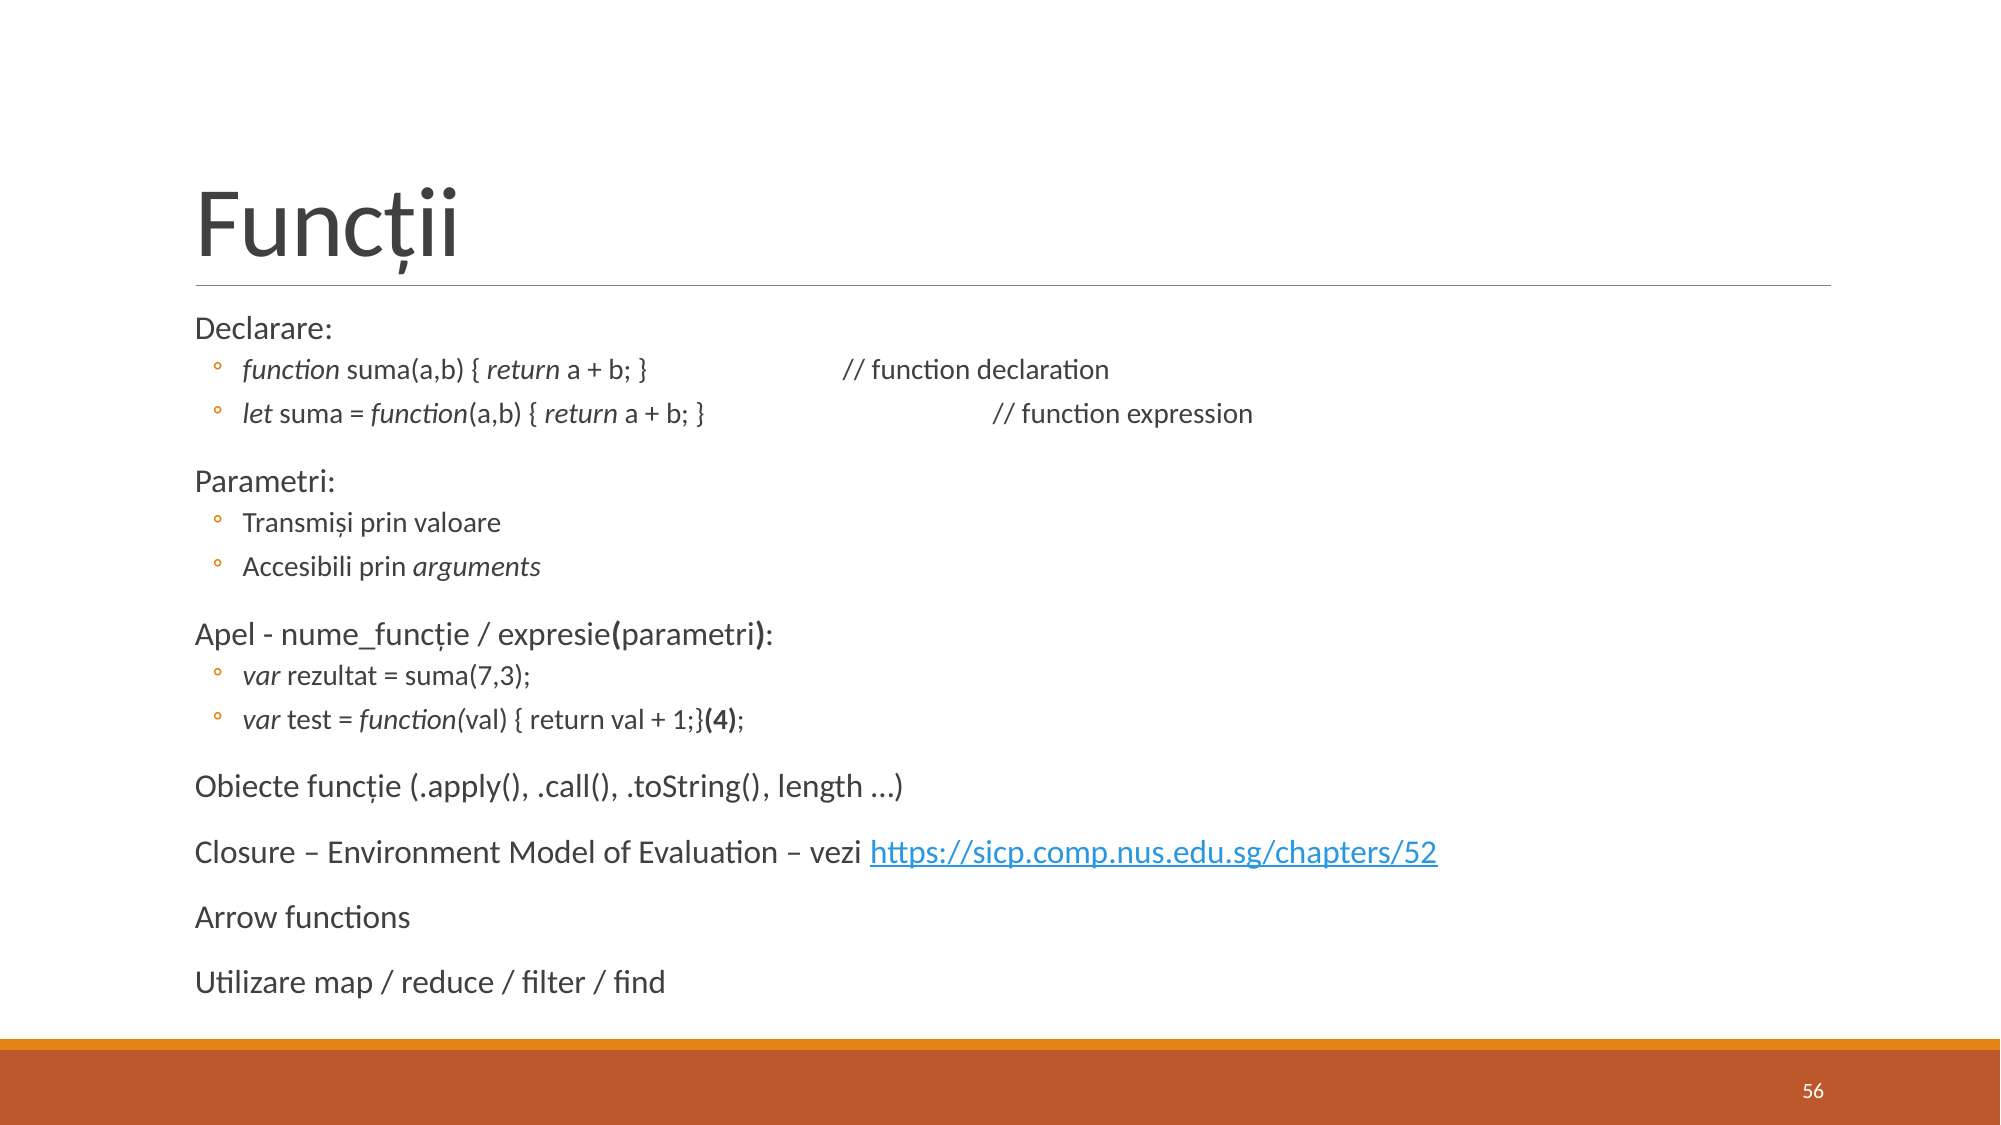

# Funcții
Declarare:
function suma(a,b) { return a + b; }		// function declaration
let suma = function(a,b) { return a + b; }		// function expression
Parametri:
Transmiși prin valoare
Accesibili prin arguments
Apel - nume_funcție / expresie(parametri):
var rezultat = suma(7,3);
var test = function(val) { return val + 1;}(4);
Obiecte funcție (.apply(), .call(), .toString(), length …)
Closure – Environment Model of Evaluation – vezi https://sicp.comp.nus.edu.sg/chapters/52
Arrow functions
Utilizare map / reduce / filter / find

56